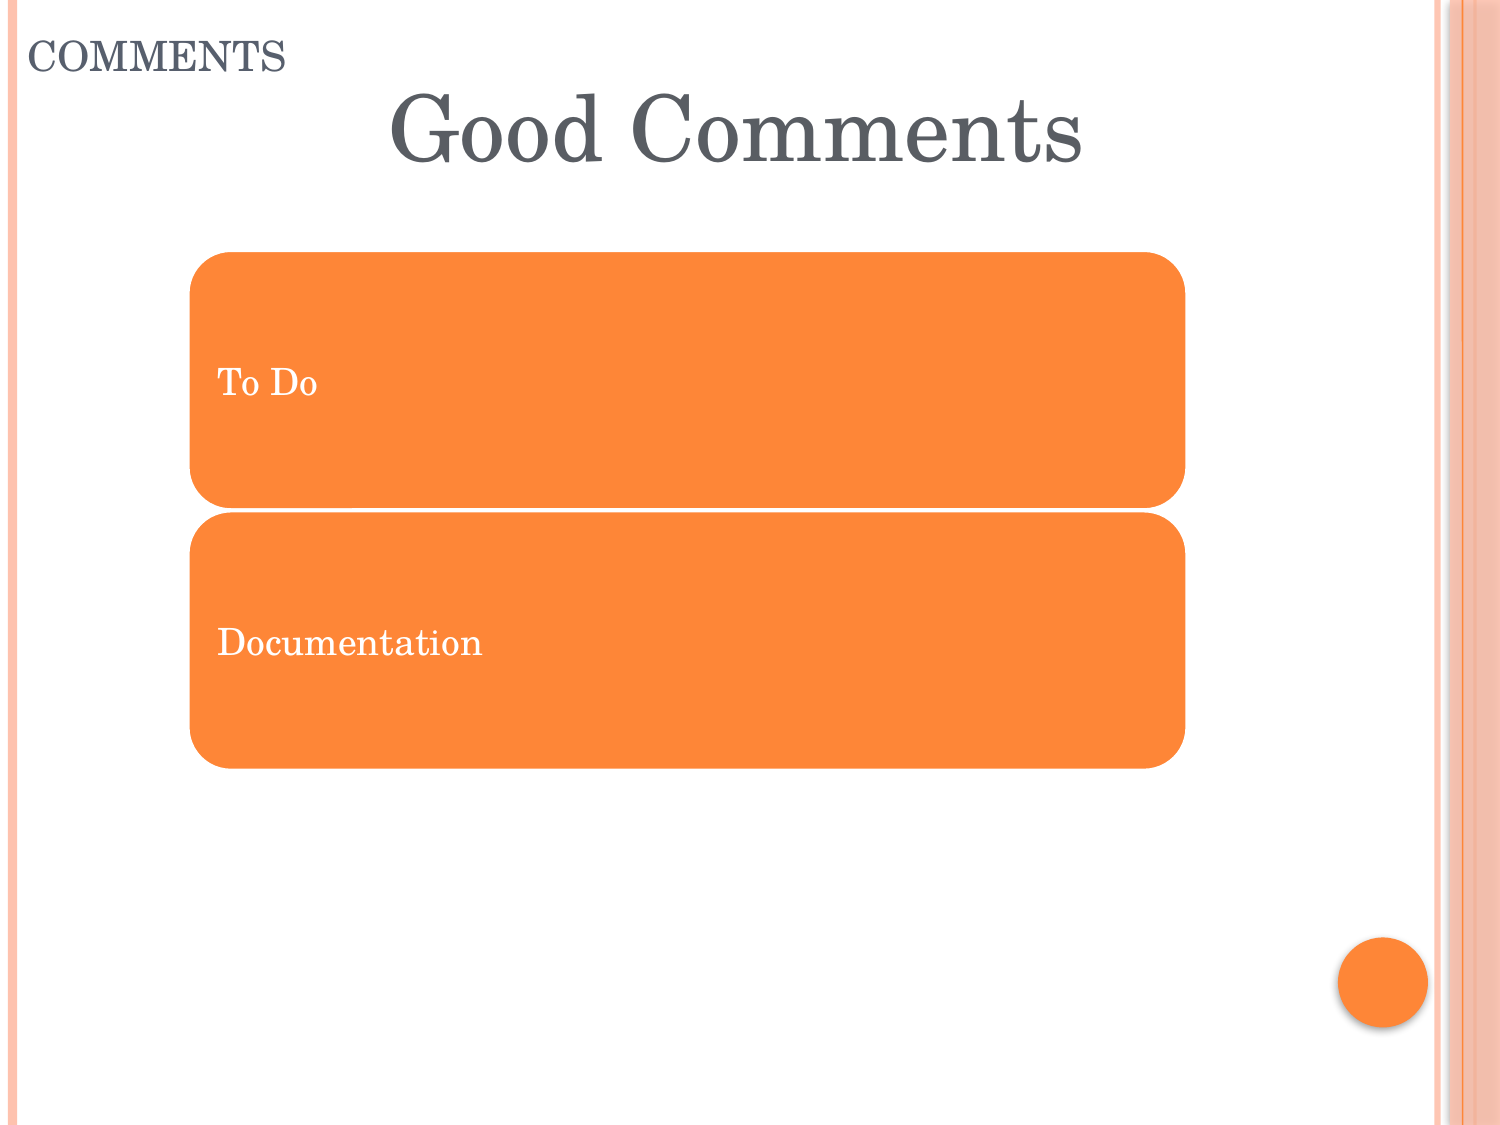

# Comments
Good Comments

To Do
Documentation